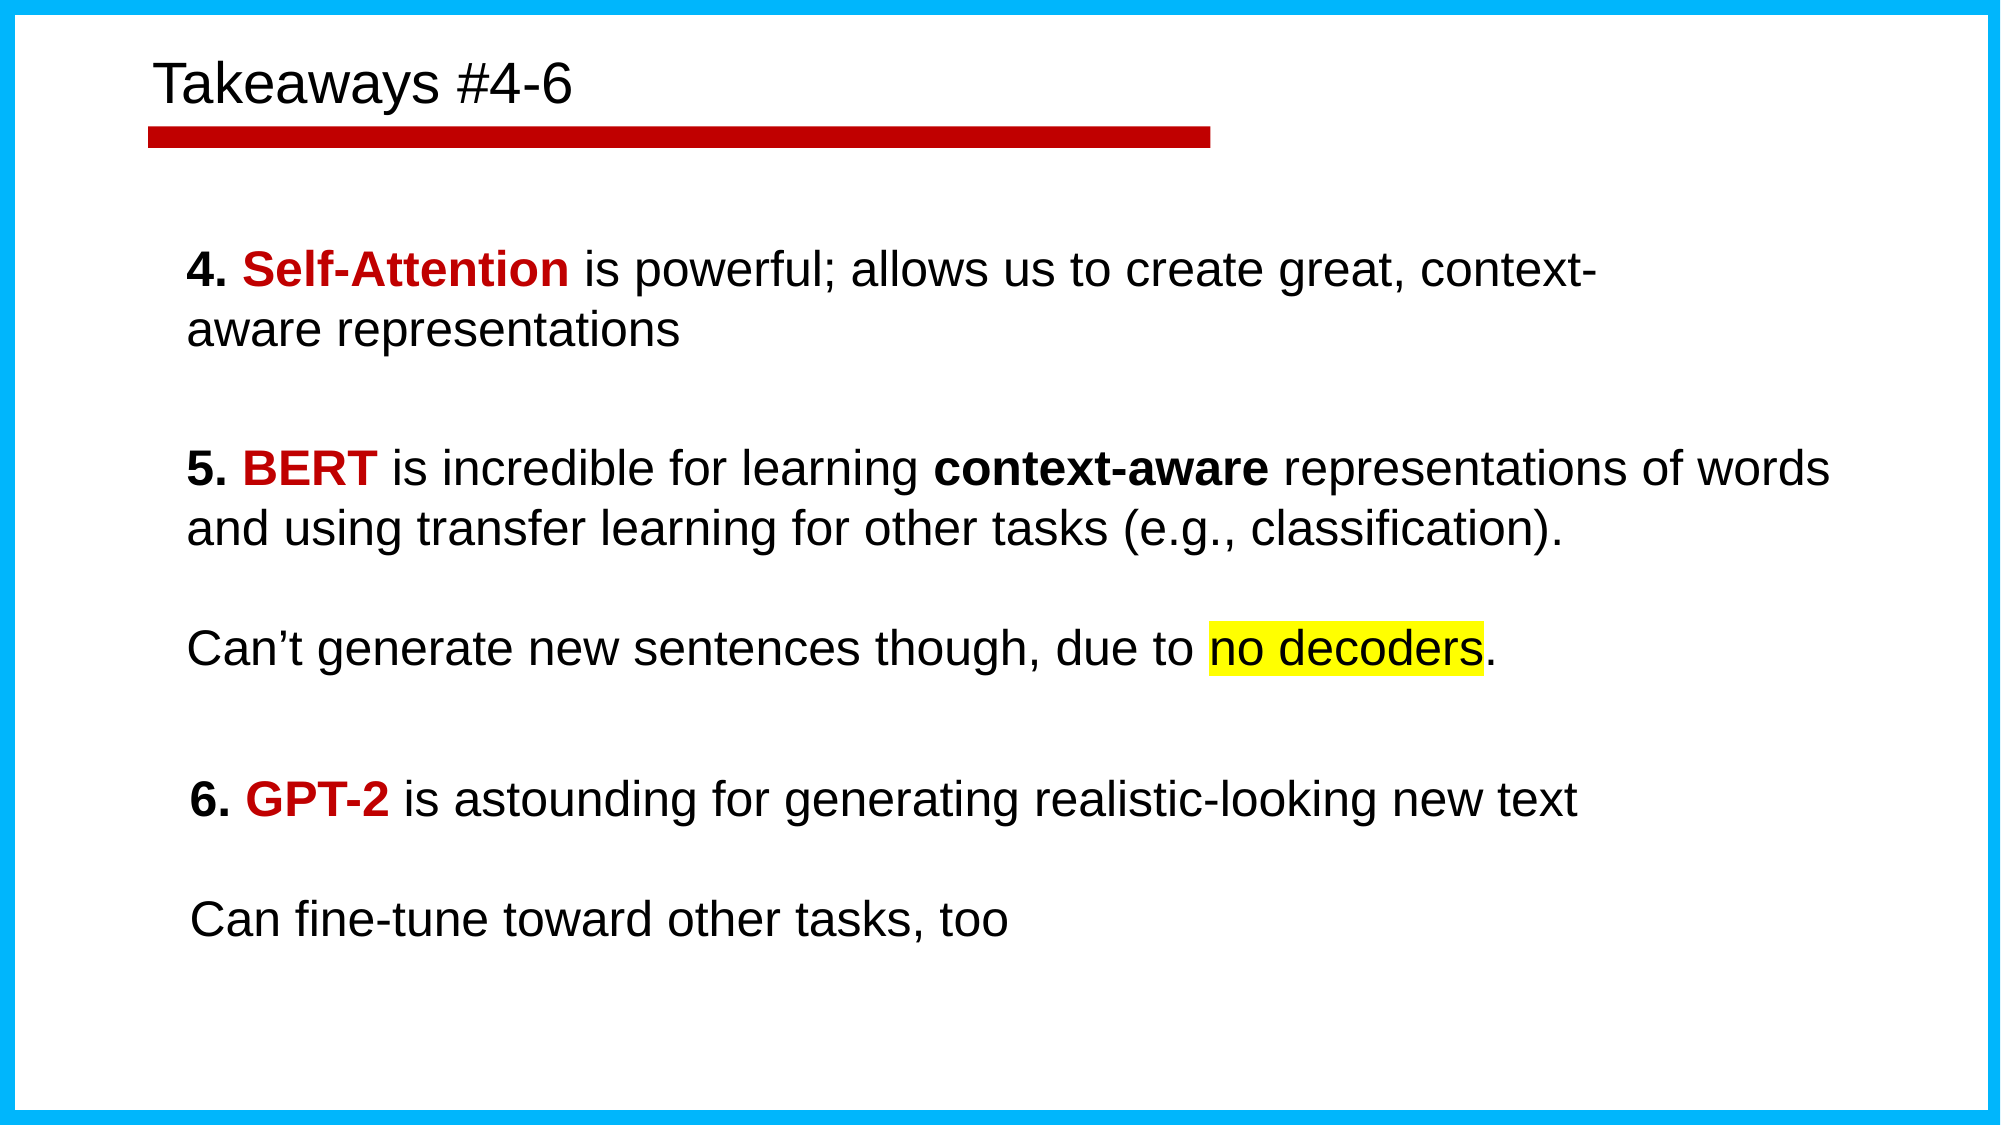

# Takeaways #4-6

4. Self-Attention is powerful; allows us to create great, context-aware representations
5. BERT is incredible for learning context-aware representations of words and using transfer learning for other tasks (e.g., classification).
Can’t generate new sentences though, due to no decoders.
6. GPT-2 is astounding for generating realistic-looking new text
Can fine-tune toward other tasks, too